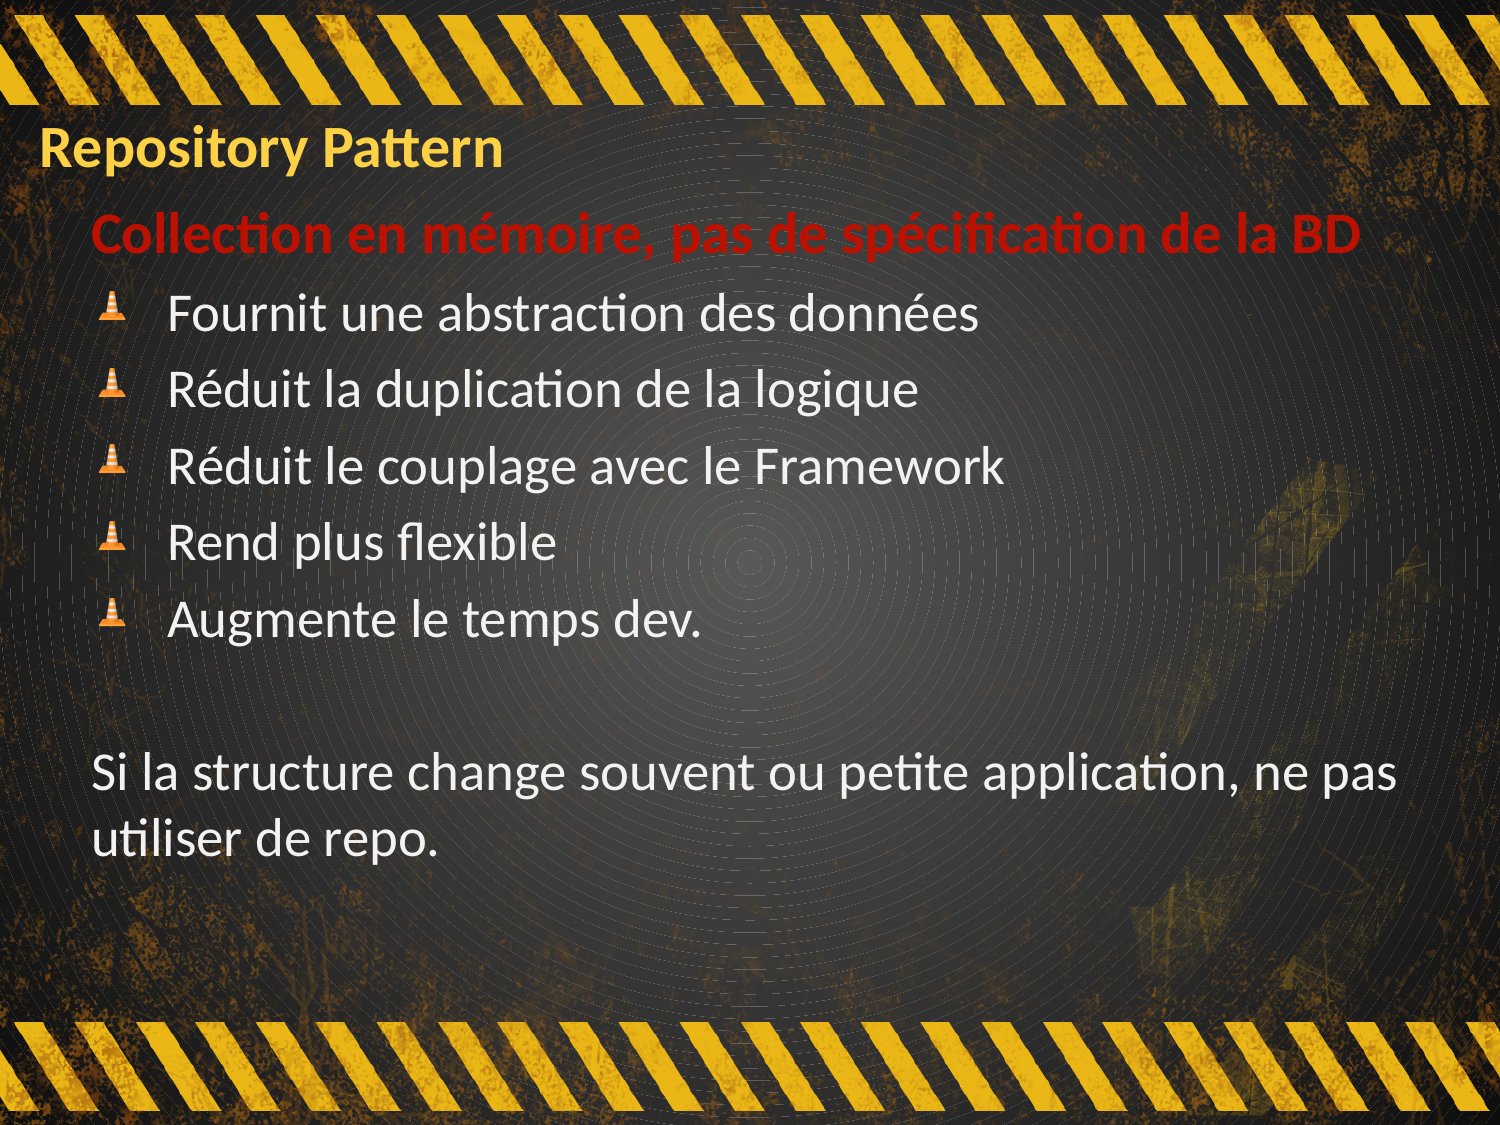

# Repository Pattern
Collection en mémoire, pas de spécification de la BD
Fournit une abstraction des données
Réduit la duplication de la logique
Réduit le couplage avec le Framework
Rend plus flexible
Augmente le temps dev.

Si la structure change souvent ou petite application, ne pas utiliser de repo.